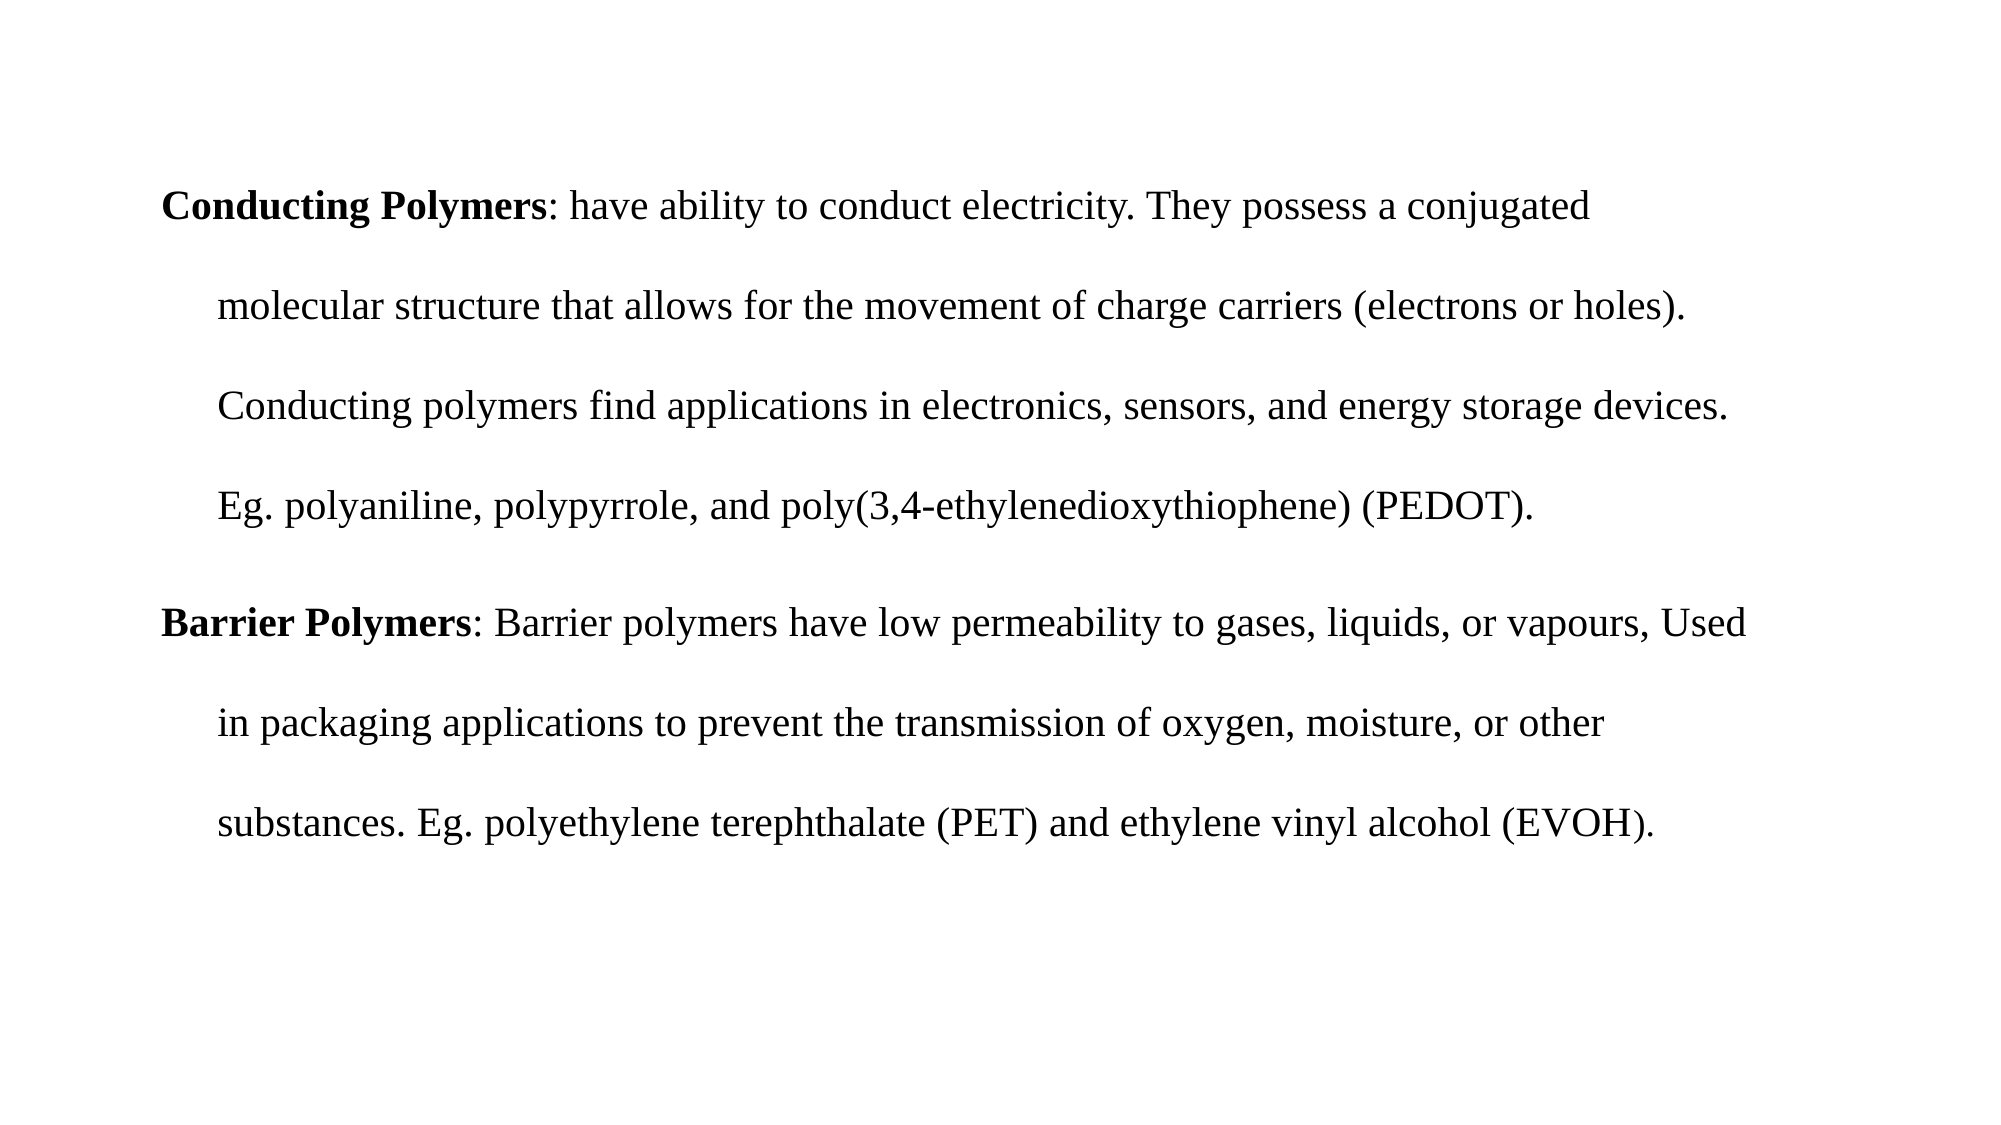

Conducting Polymers: have ability to conduct electricity. They possess a conjugated molecular structure that allows for the movement of charge carriers (electrons or holes). Conducting polymers find applications in electronics, sensors, and energy storage devices. Eg. polyaniline, polypyrrole, and poly(3,4-ethylenedioxythiophene) (PEDOT).
Barrier Polymers: Barrier polymers have low permeability to gases, liquids, or vapours, Used in packaging applications to prevent the transmission of oxygen, moisture, or other substances. Eg. polyethylene terephthalate (PET) and ethylene vinyl alcohol (EVOH).